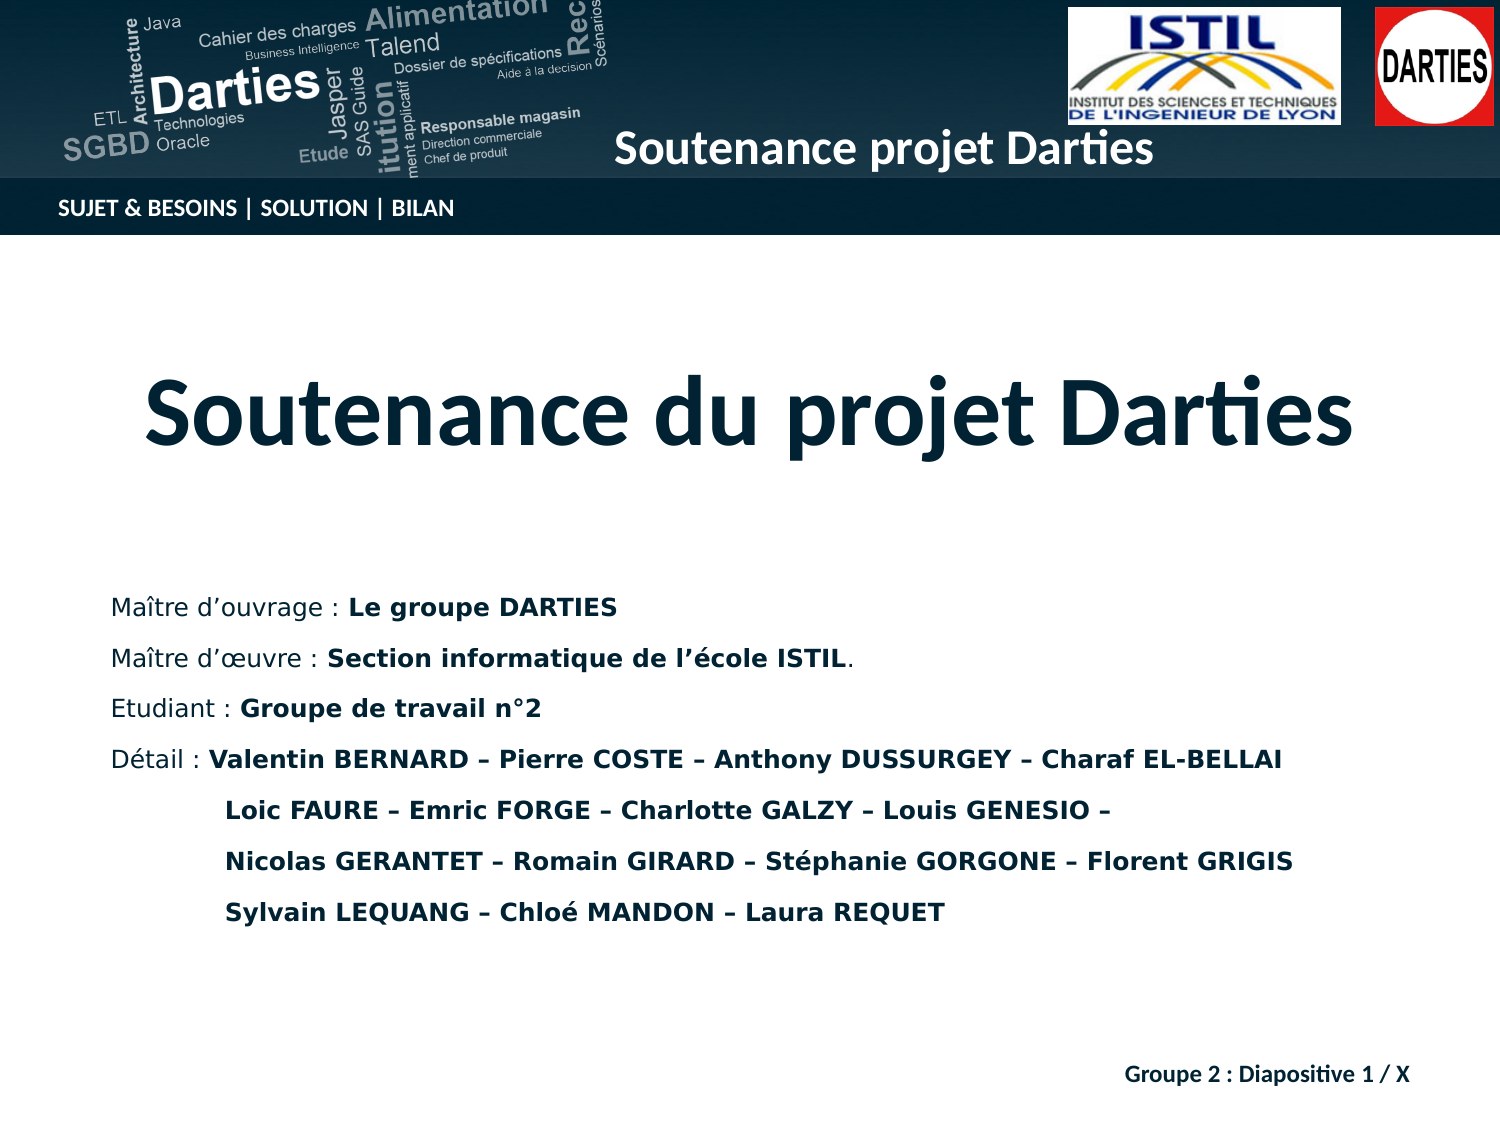

Groupe 2 : Diapositive 1 / X